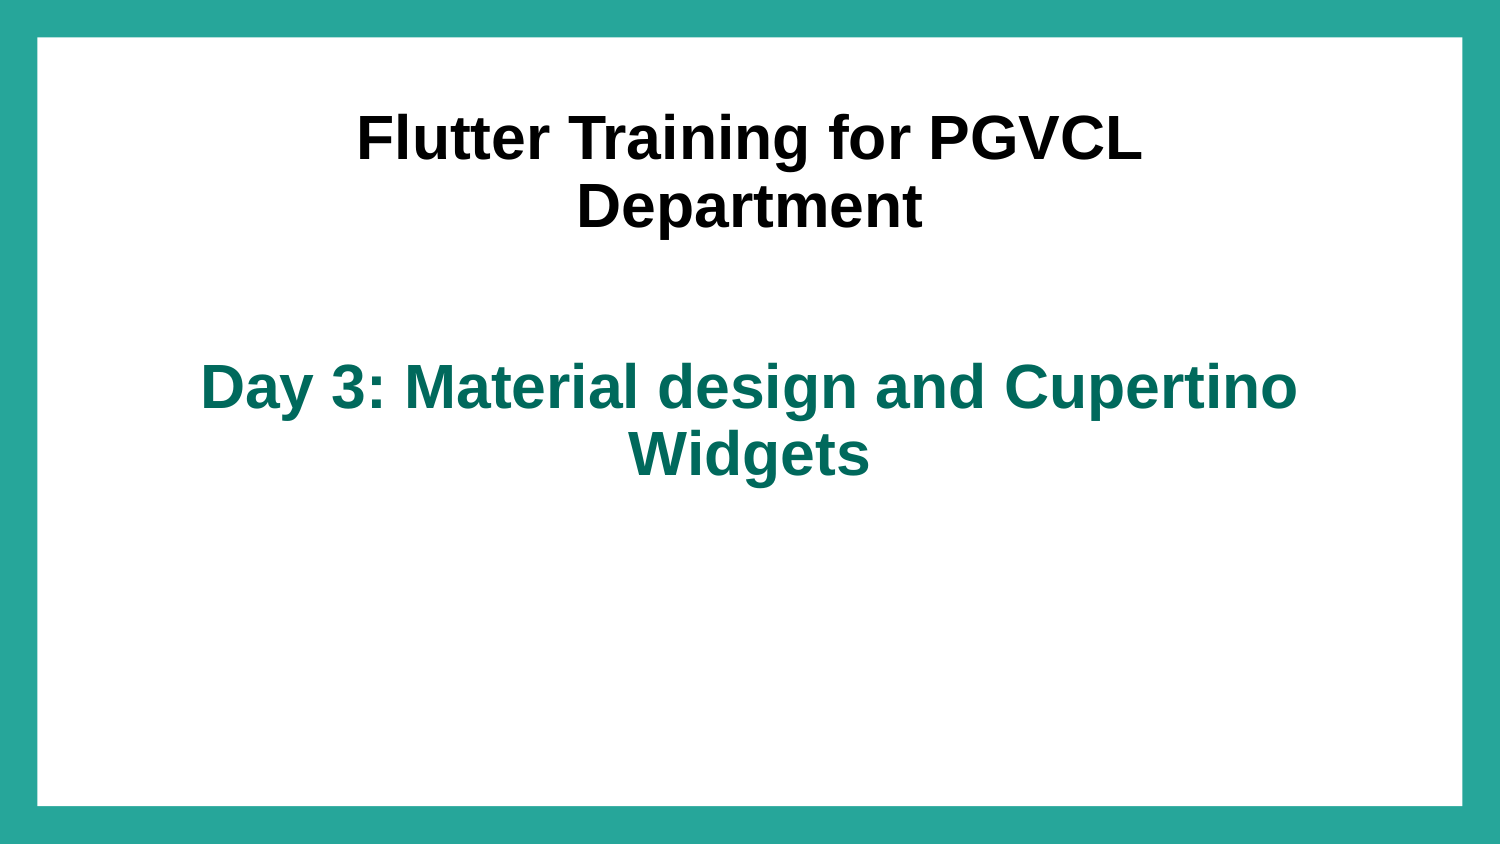

Flutter Training for PGVCL Department
# Day 3: Material design and Cupertino Widgets